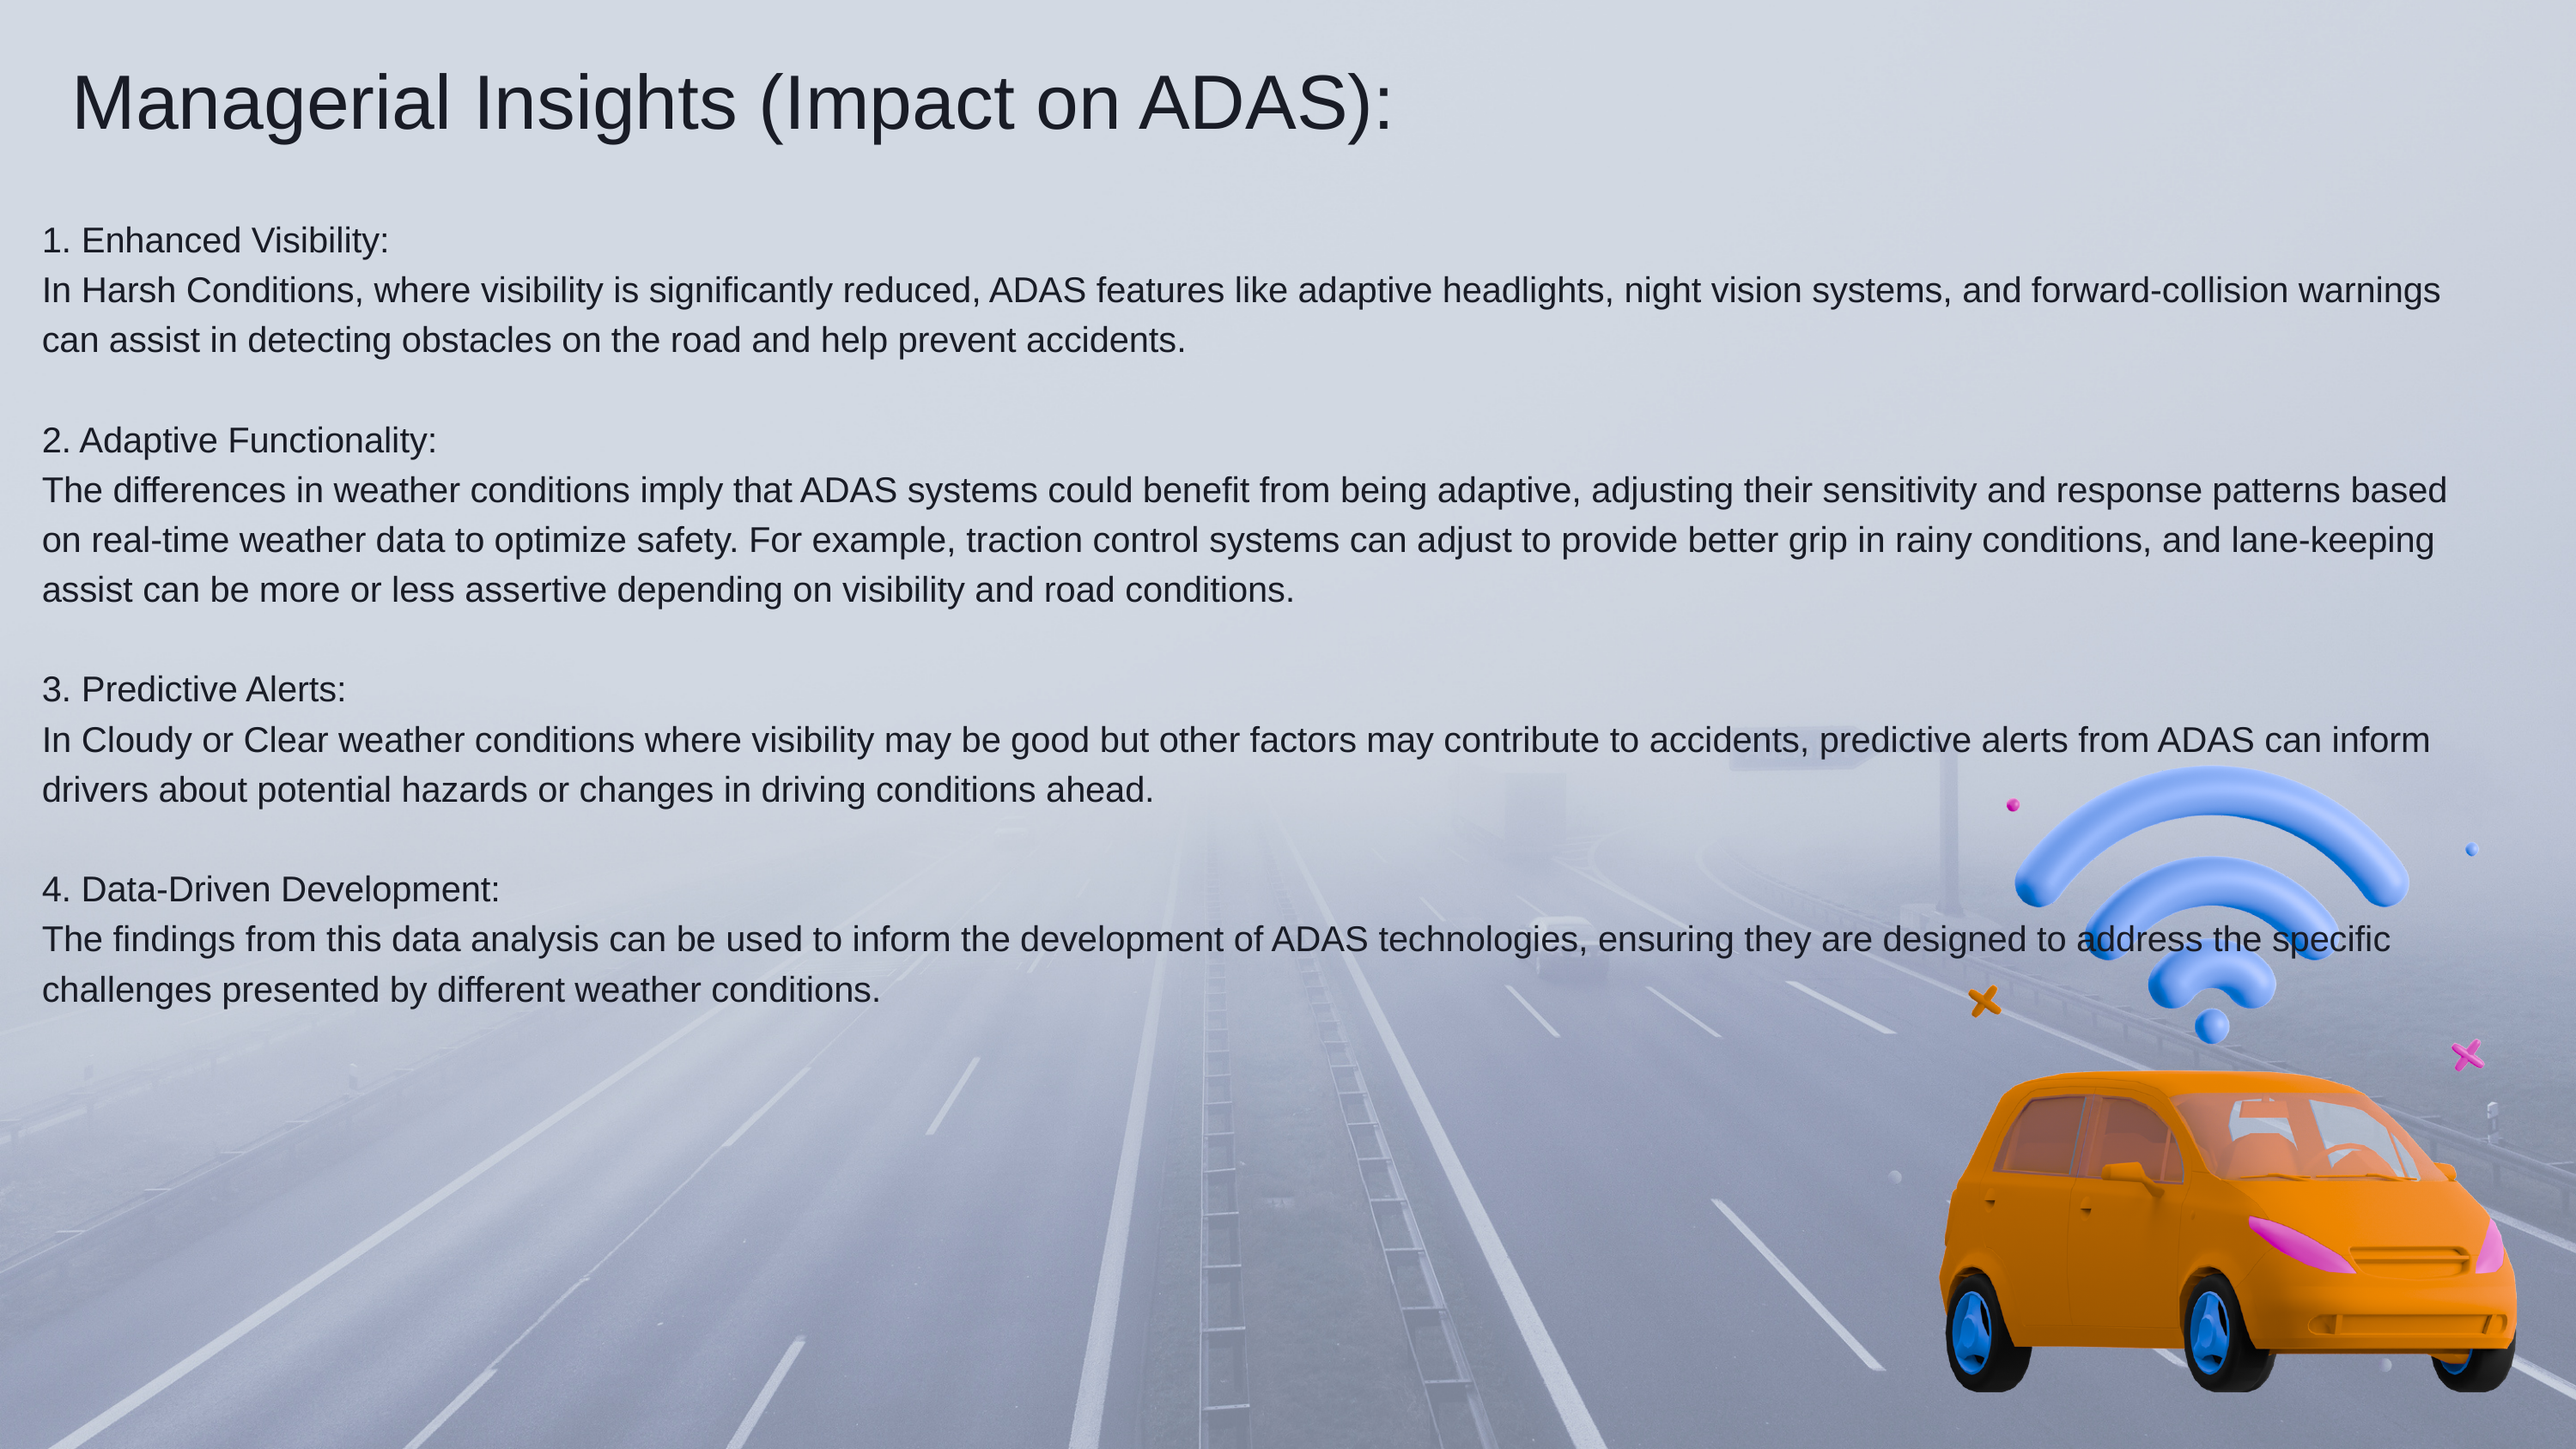

Managerial Insights (Impact on ADAS):
1. Enhanced Visibility:
In Harsh Conditions, where visibility is significantly reduced, ADAS features like adaptive headlights, night vision systems, and forward-collision warnings can assist in detecting obstacles on the road and help prevent accidents.

2. Adaptive Functionality:
The differences in weather conditions imply that ADAS systems could benefit from being adaptive, adjusting their sensitivity and response patterns based on real-time weather data to optimize safety. For example, traction control systems can adjust to provide better grip in rainy conditions, and lane-keeping assist can be more or less assertive depending on visibility and road conditions.

3. Predictive Alerts:
In Cloudy or Clear weather conditions where visibility may be good but other factors may contribute to accidents, predictive alerts from ADAS can inform drivers about potential hazards or changes in driving conditions ahead.

4. Data-Driven Development:
The findings from this data analysis can be used to inform the development of ADAS technologies, ensuring they are designed to address the specific challenges presented by different weather conditions.